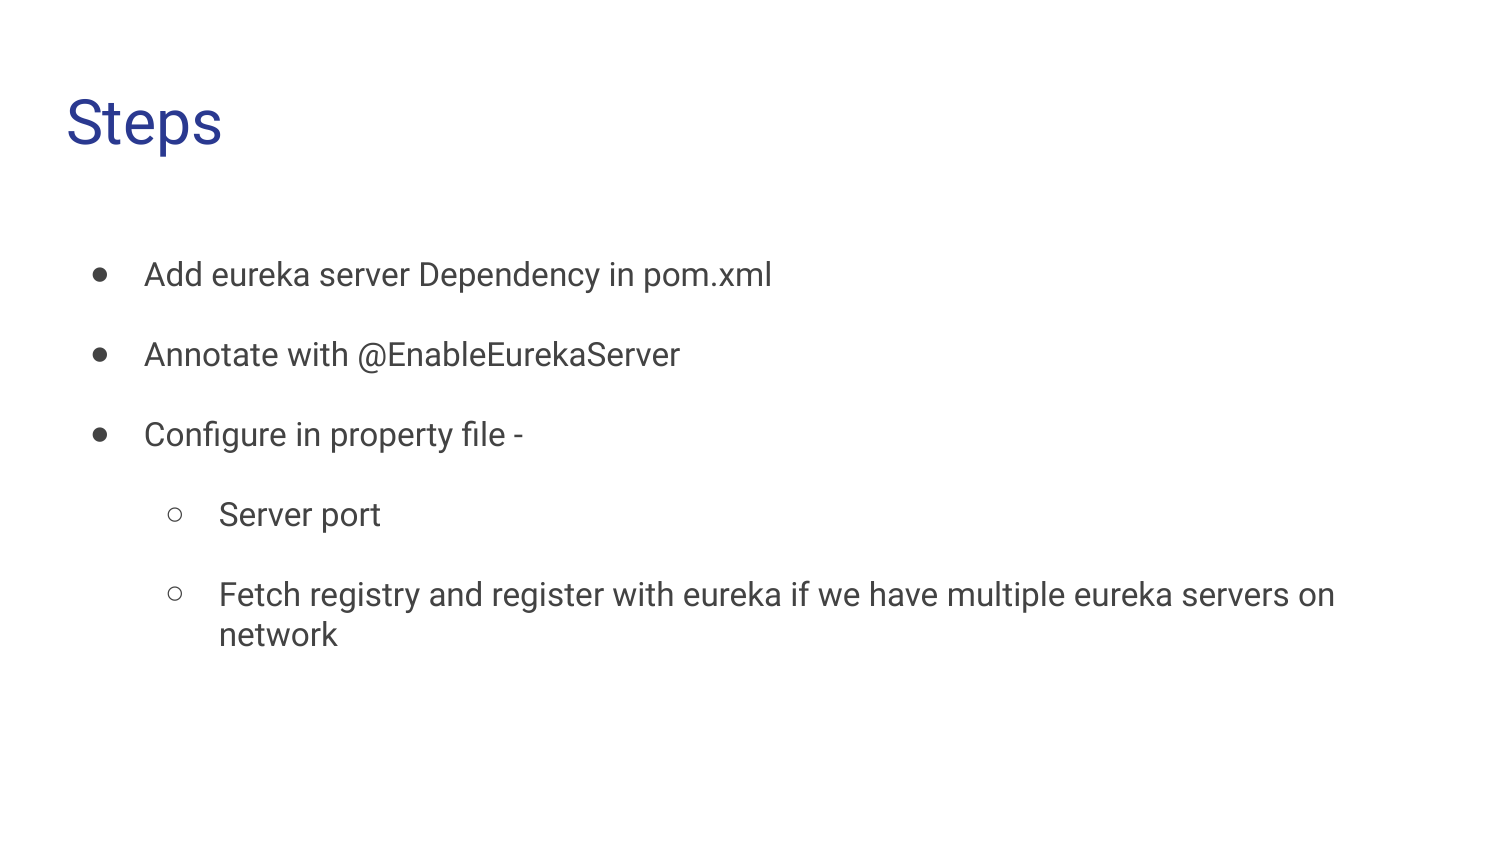

# Steps

Add eureka server Dependency in pom.xml

Annotate with @EnableEurekaServer

Configure in property file -

Server port

Fetch registry and register with eureka if we have multiple eureka servers on network